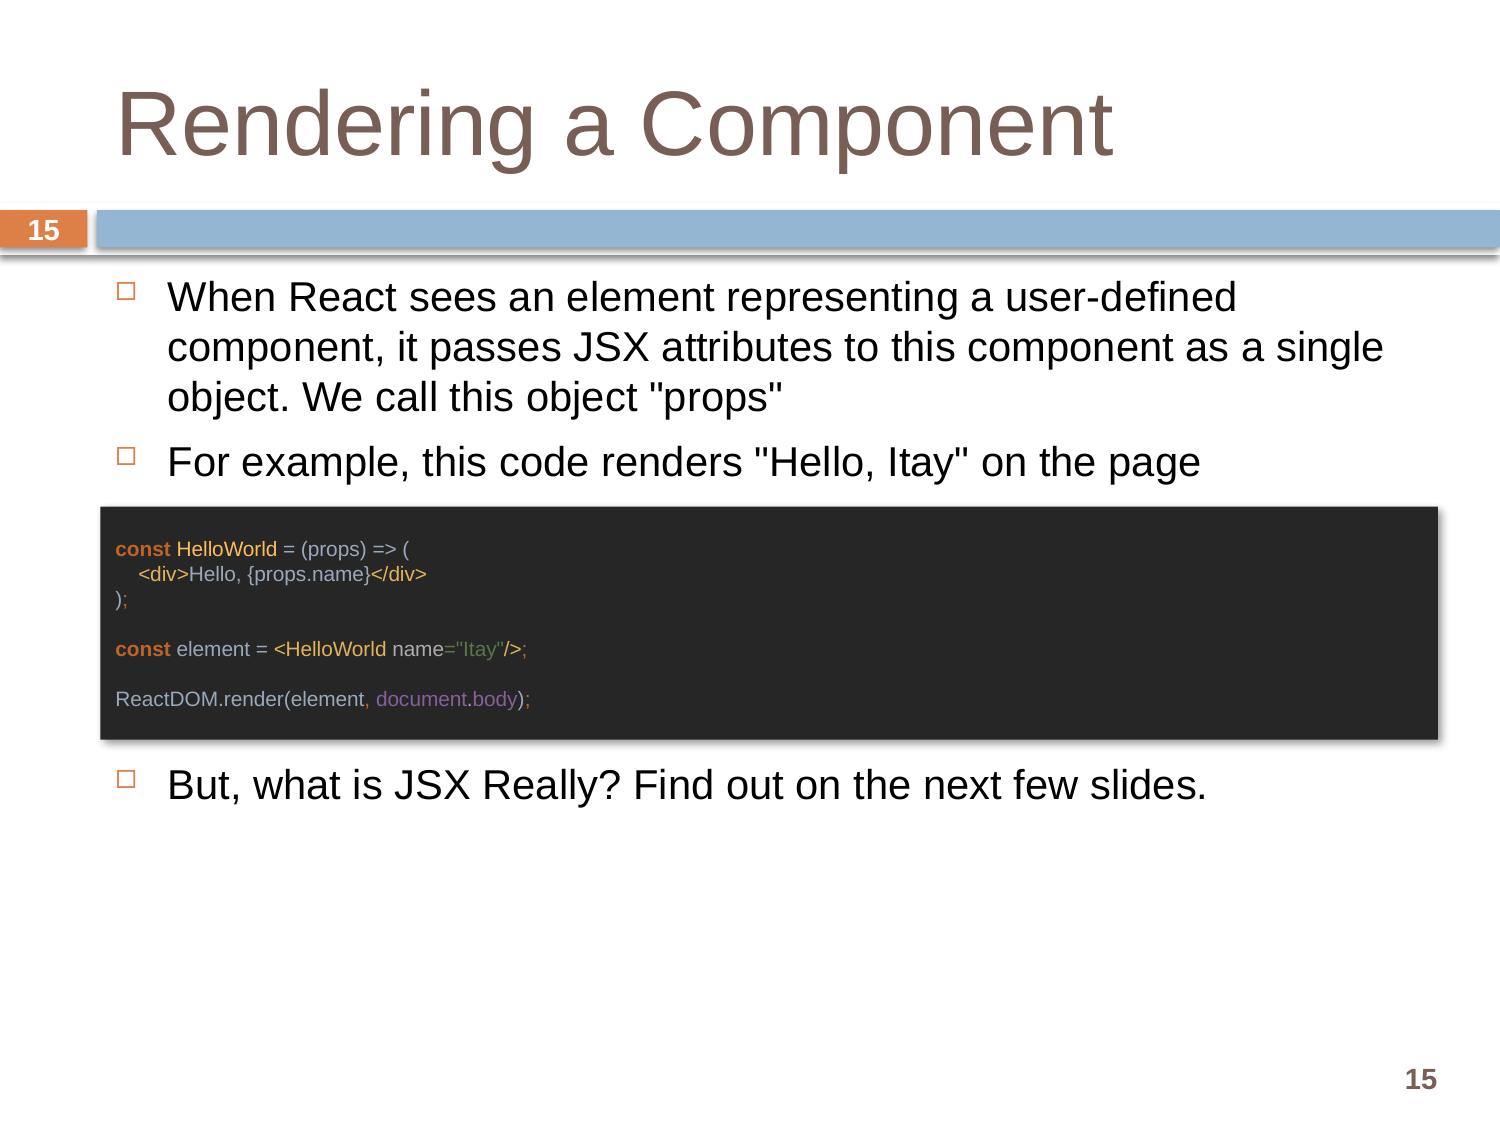

# Rendering a Component
15
When React sees an element representing a user-defined component, it passes JSX attributes to this component as a single object. We call this object "props"
For example, this code renders "Hello, Itay" on the page

But, what is JSX Really? Find out on the next few slides.
const HelloWorld = (props) => (
    <div>Hello, {props.name}</div>
);

const element = <HelloWorld name="Itay"/>;

ReactDOM.render(element, document.body);